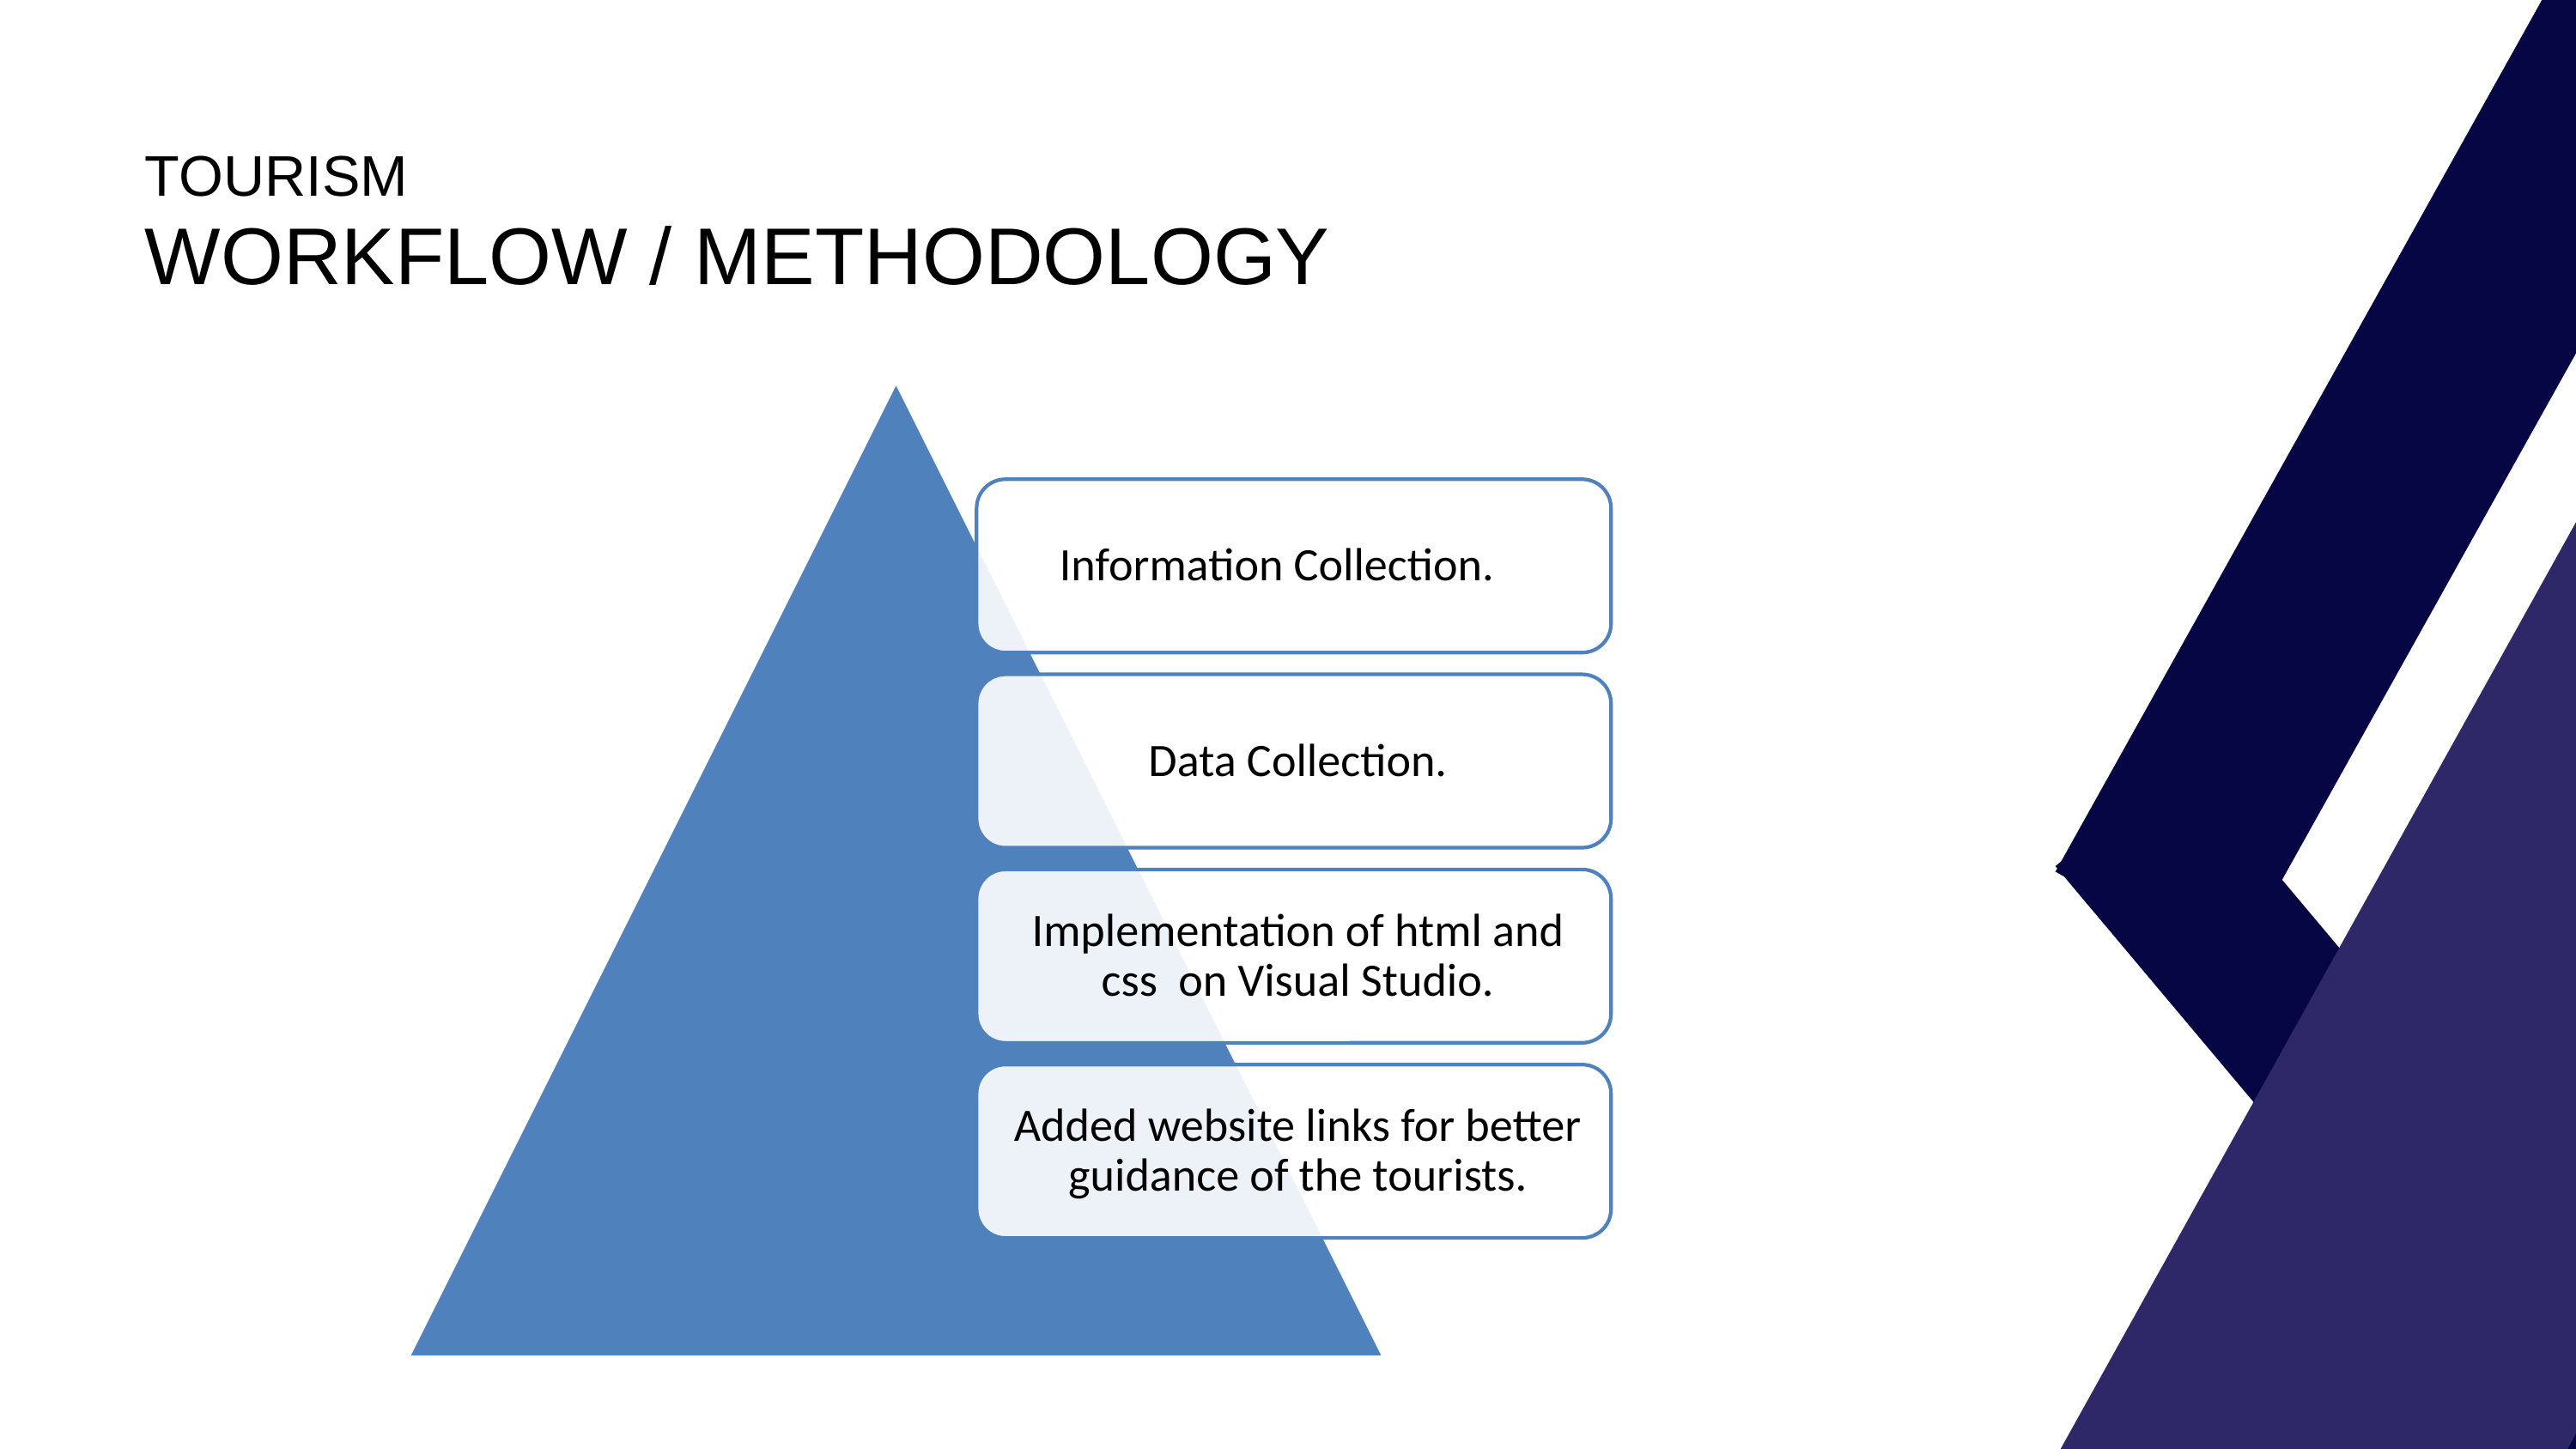

TOURISM
WORKFLOW / METHODOLOGY
Information Collection.
Data Collection.
Implementation of html and css  on Visual Studio.
Added website links for better guidance of the tourists.